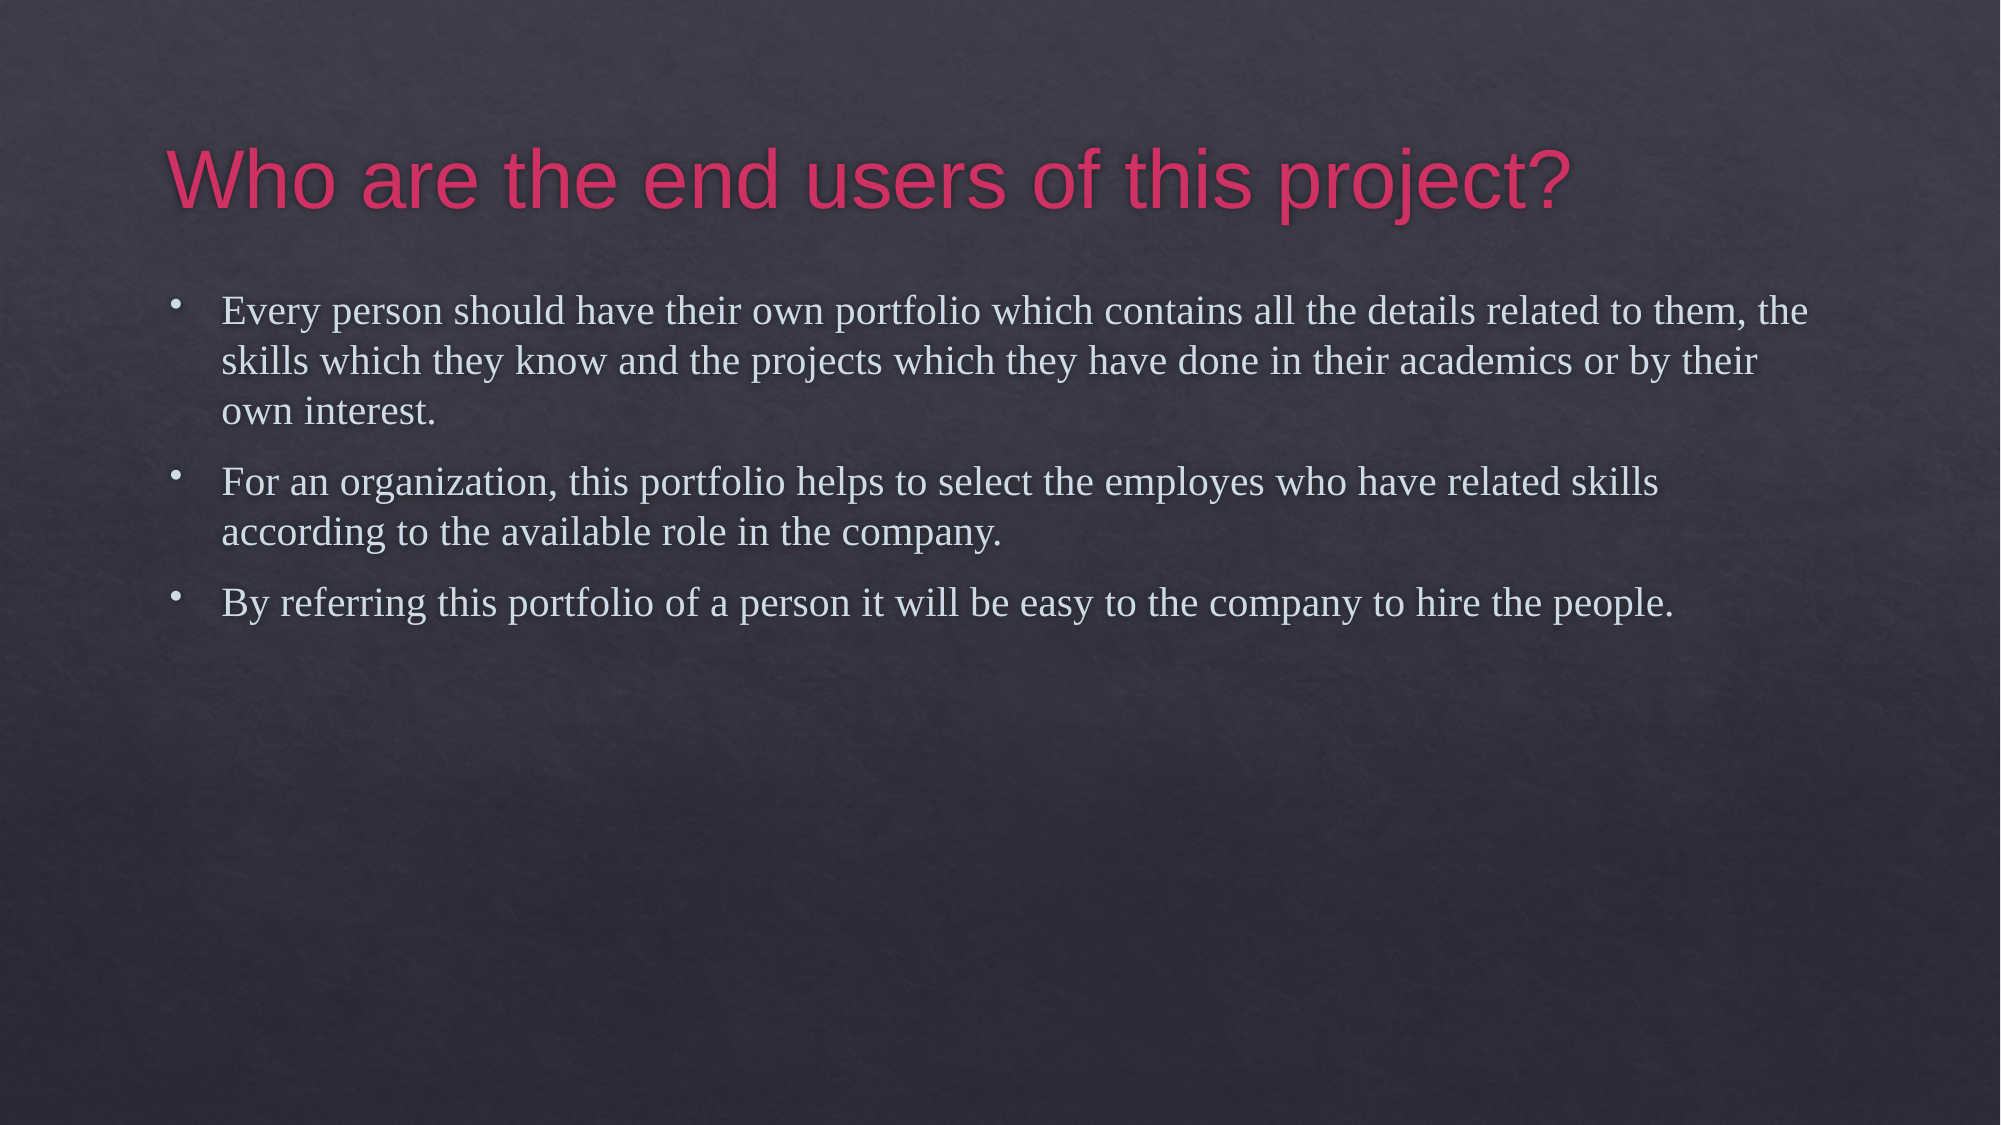

# Who are the end users of this project?
Every person should have their own portfolio which contains all the details related to them, the skills which they know and the projects which they have done in their academics or by their own interest.
For an organization, this portfolio helps to select the employes who have related skills according to the available role in the company.
By referring this portfolio of a person it will be easy to the company to hire the people.